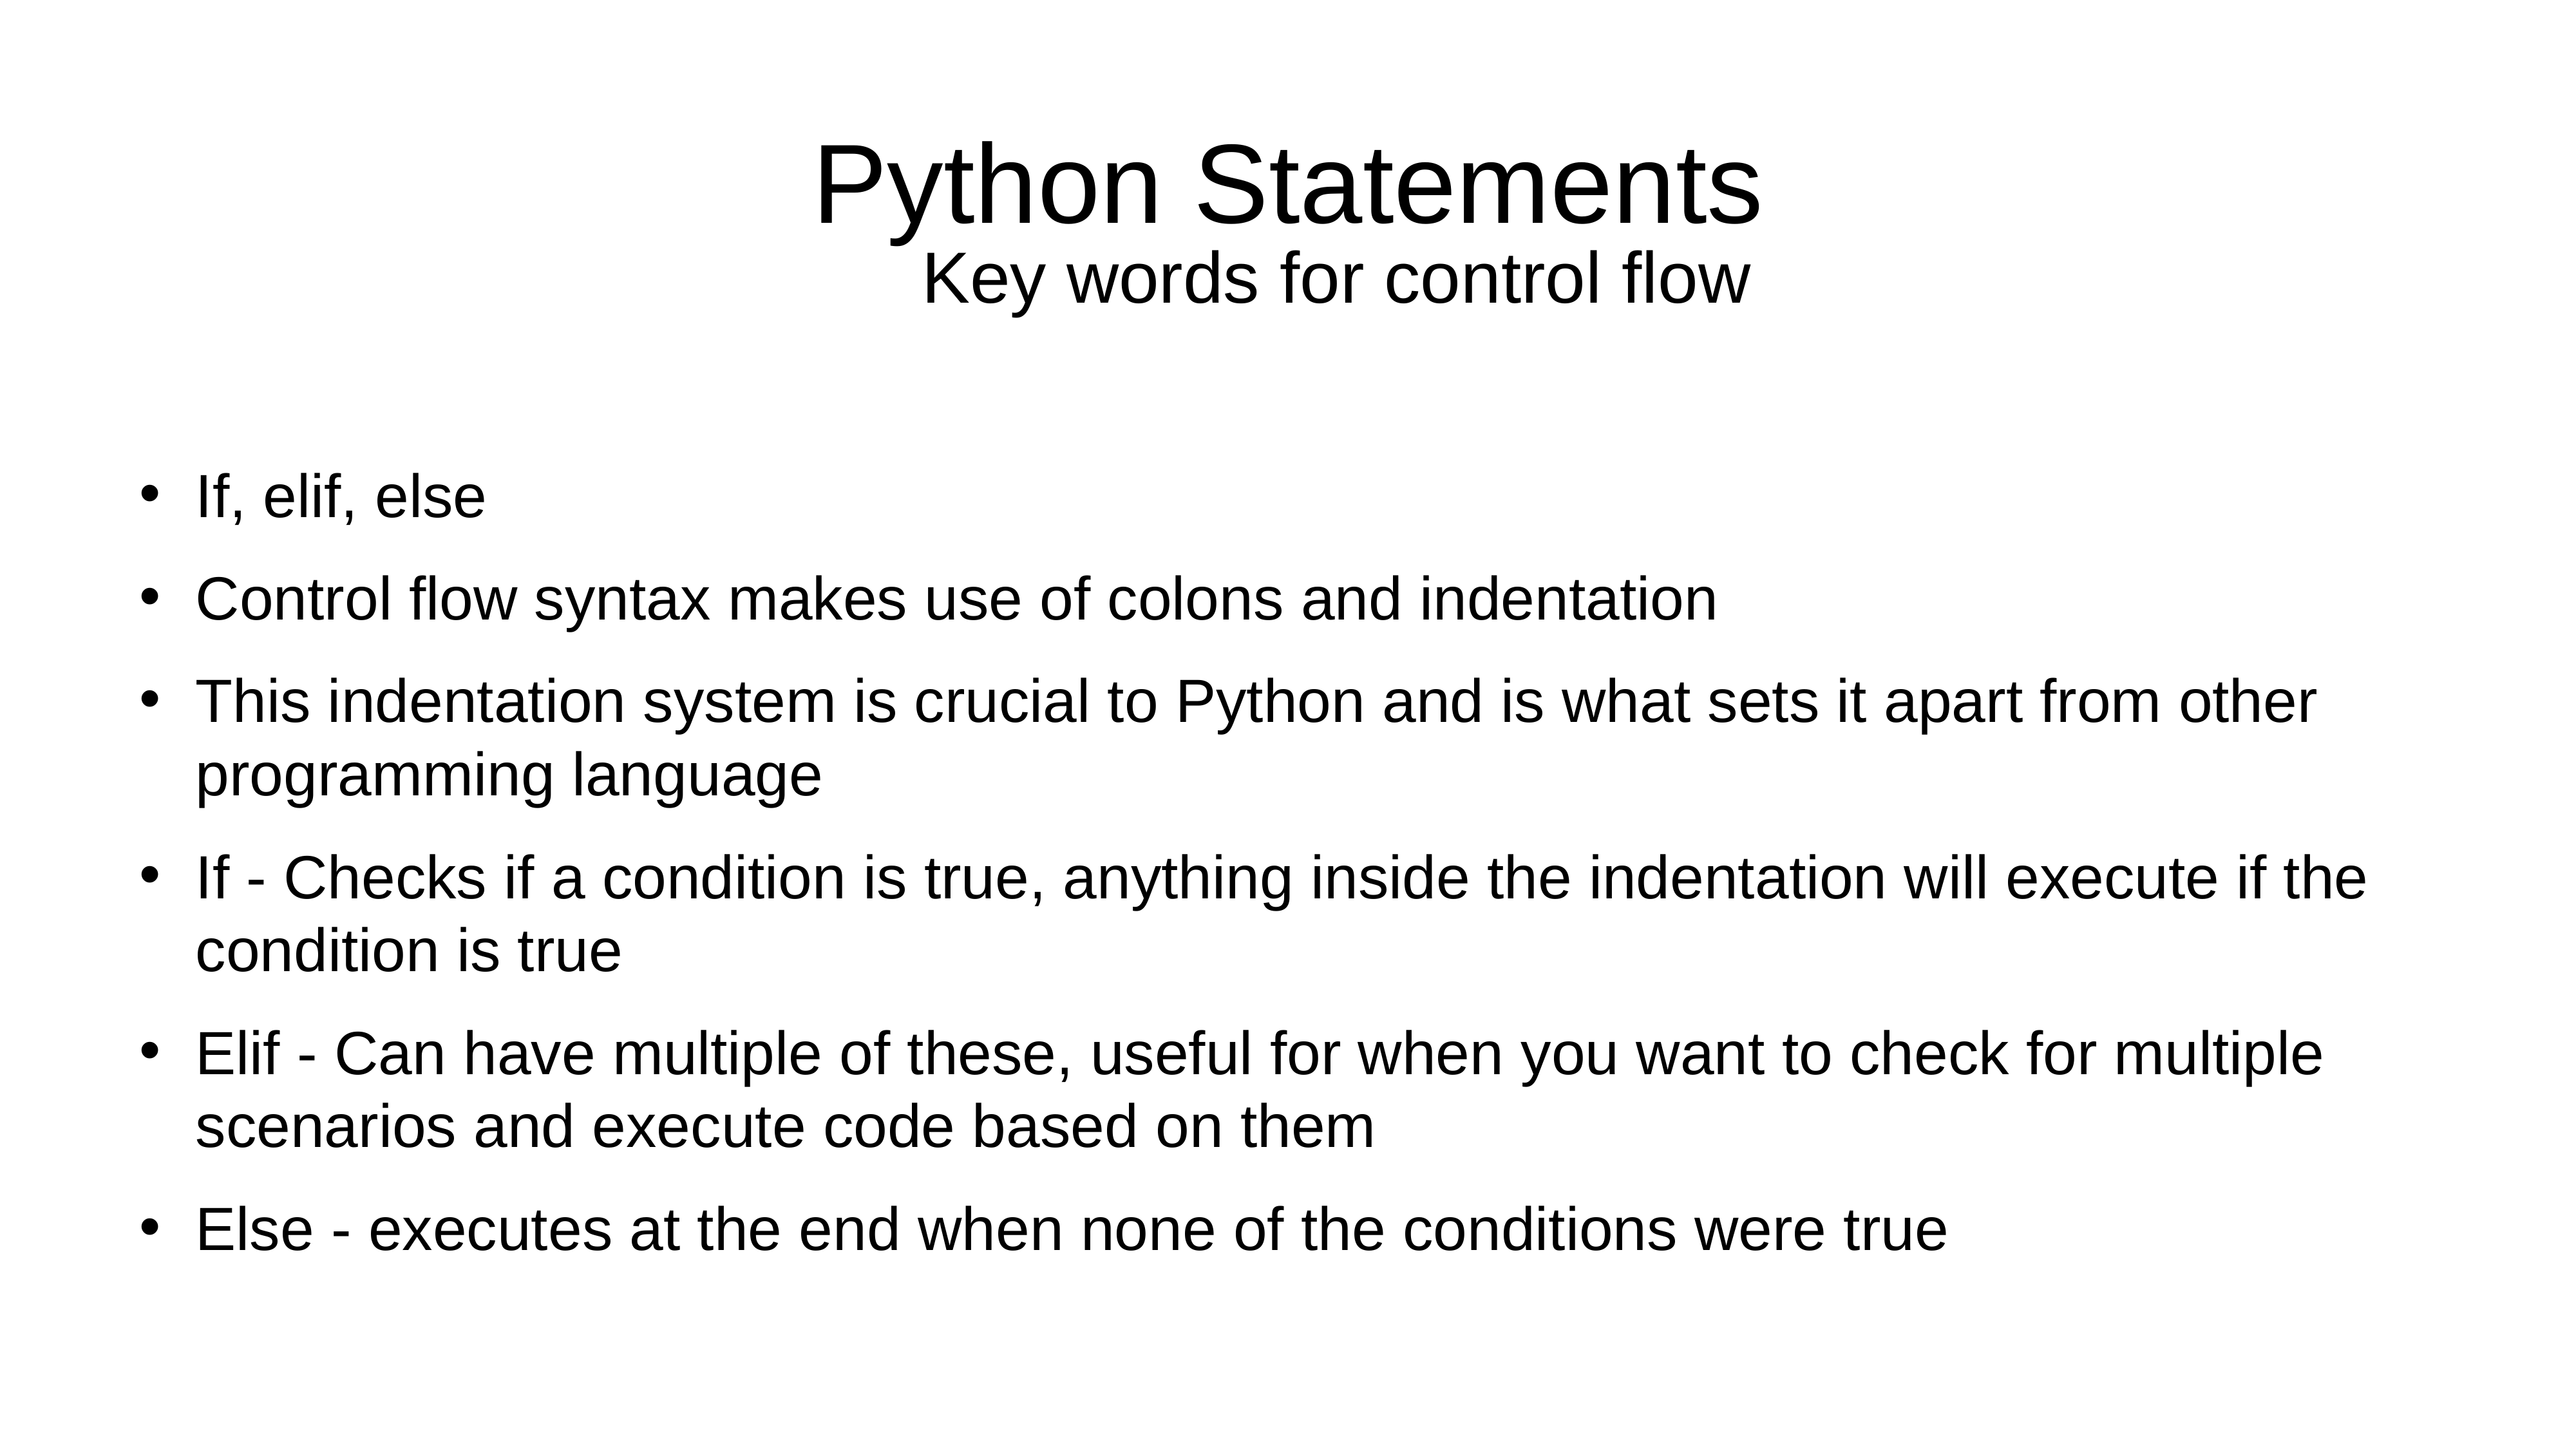

# Python Statements
Key words for control flow
If, elif, else
Control flow syntax makes use of colons and indentation
This indentation system is crucial to Python and is what sets it apart from other programming language
If - Checks if a condition is true, anything inside the indentation will execute if the condition is true
Elif - Can have multiple of these, useful for when you want to check for multiple scenarios and execute code based on them
Else - executes at the end when none of the conditions were true